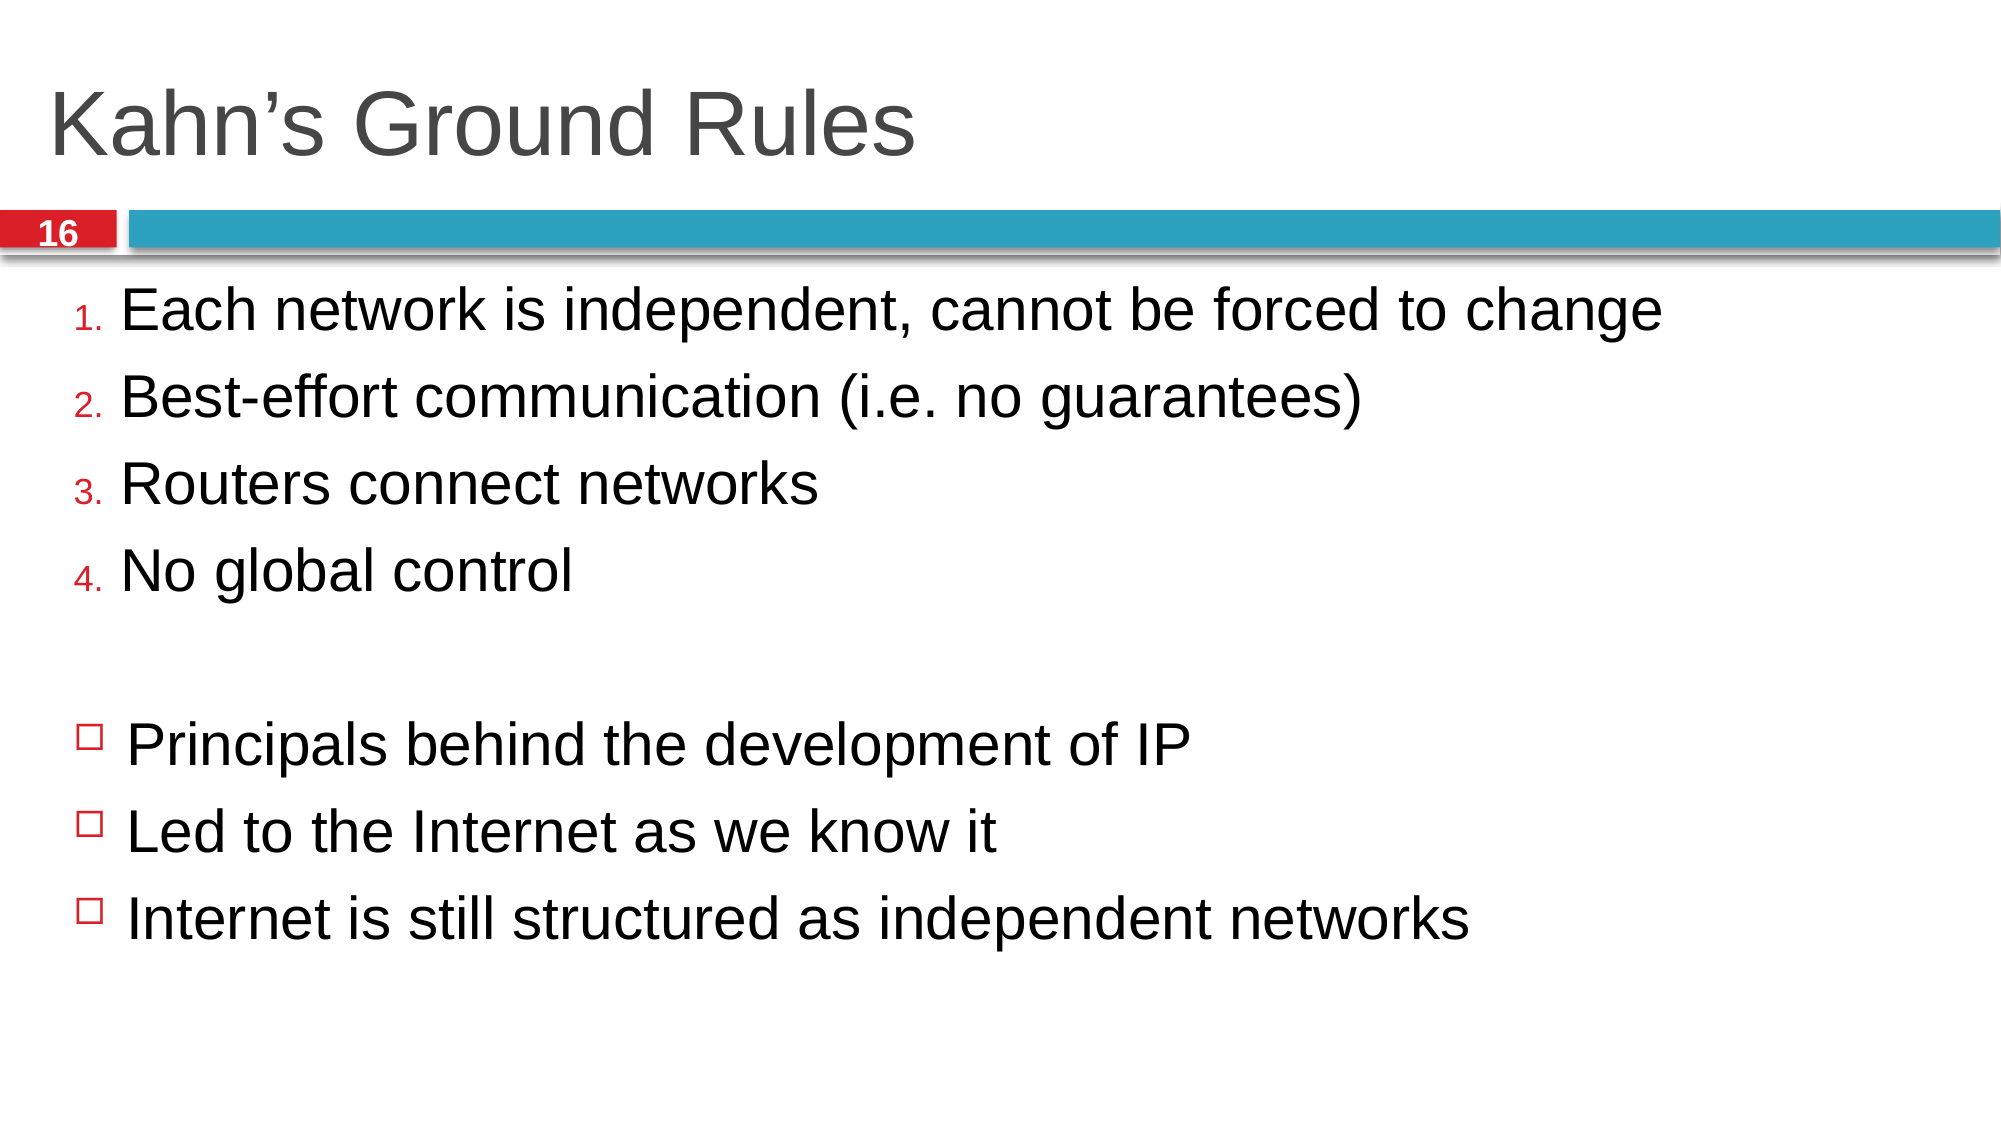

# Kahn’s Ground Rules
16
Each network is independent, cannot be forced to change
Best-effort communication (i.e. no guarantees)
Routers connect networks
No global control

Principals behind the development of IP
Led to the Internet as we know it
Internet is still structured as independent networks